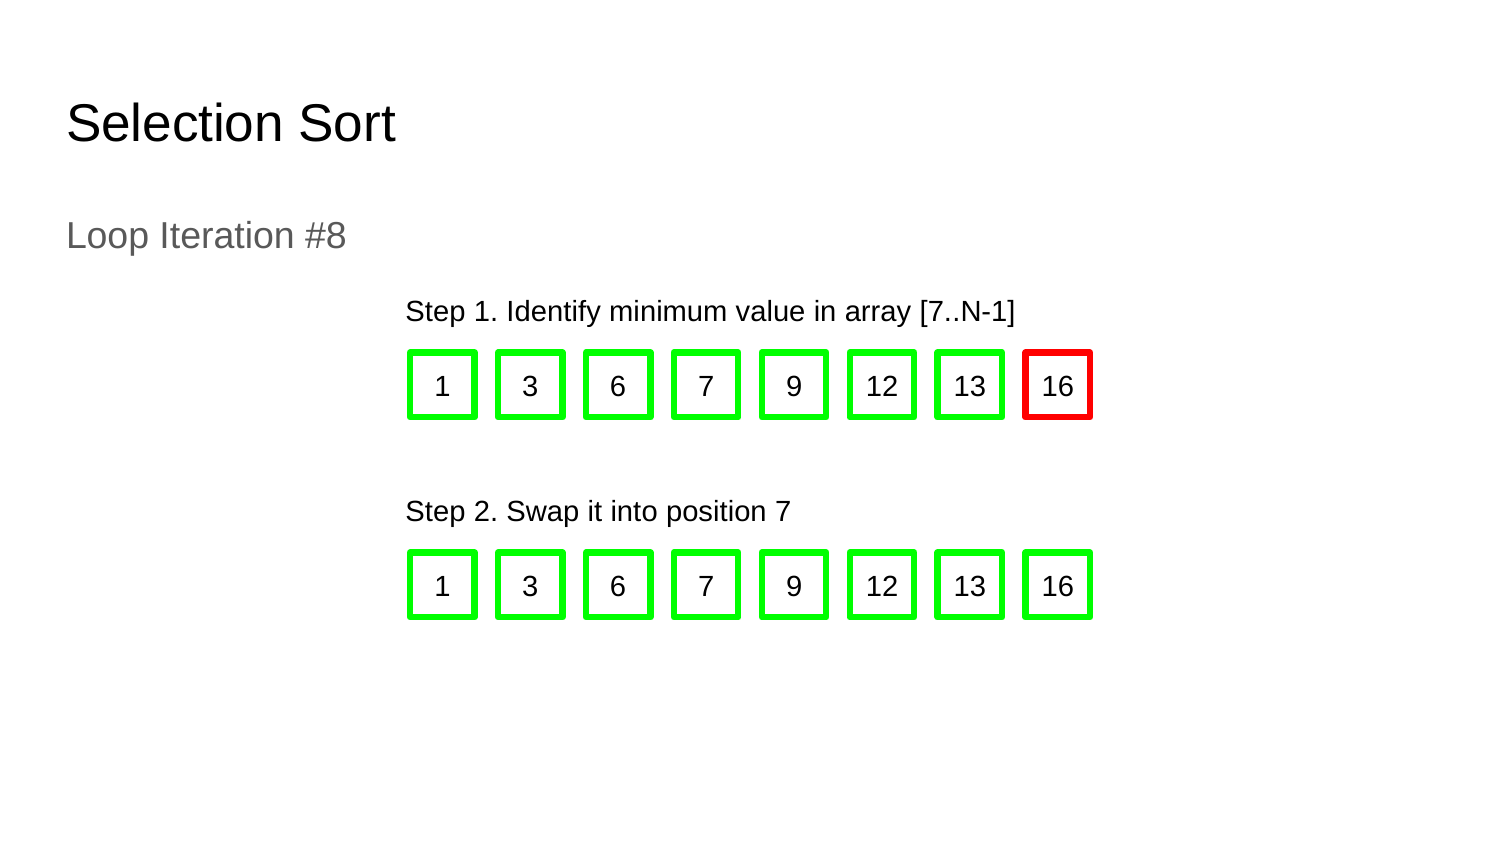

# Selection Sort
Loop Iteration #8
Step 1. Identify minimum value in array [7..N-1]
1
3
6
7
9
12
13
16
Step 2. Swap it into position 7
1
3
6
7
9
12
13
16